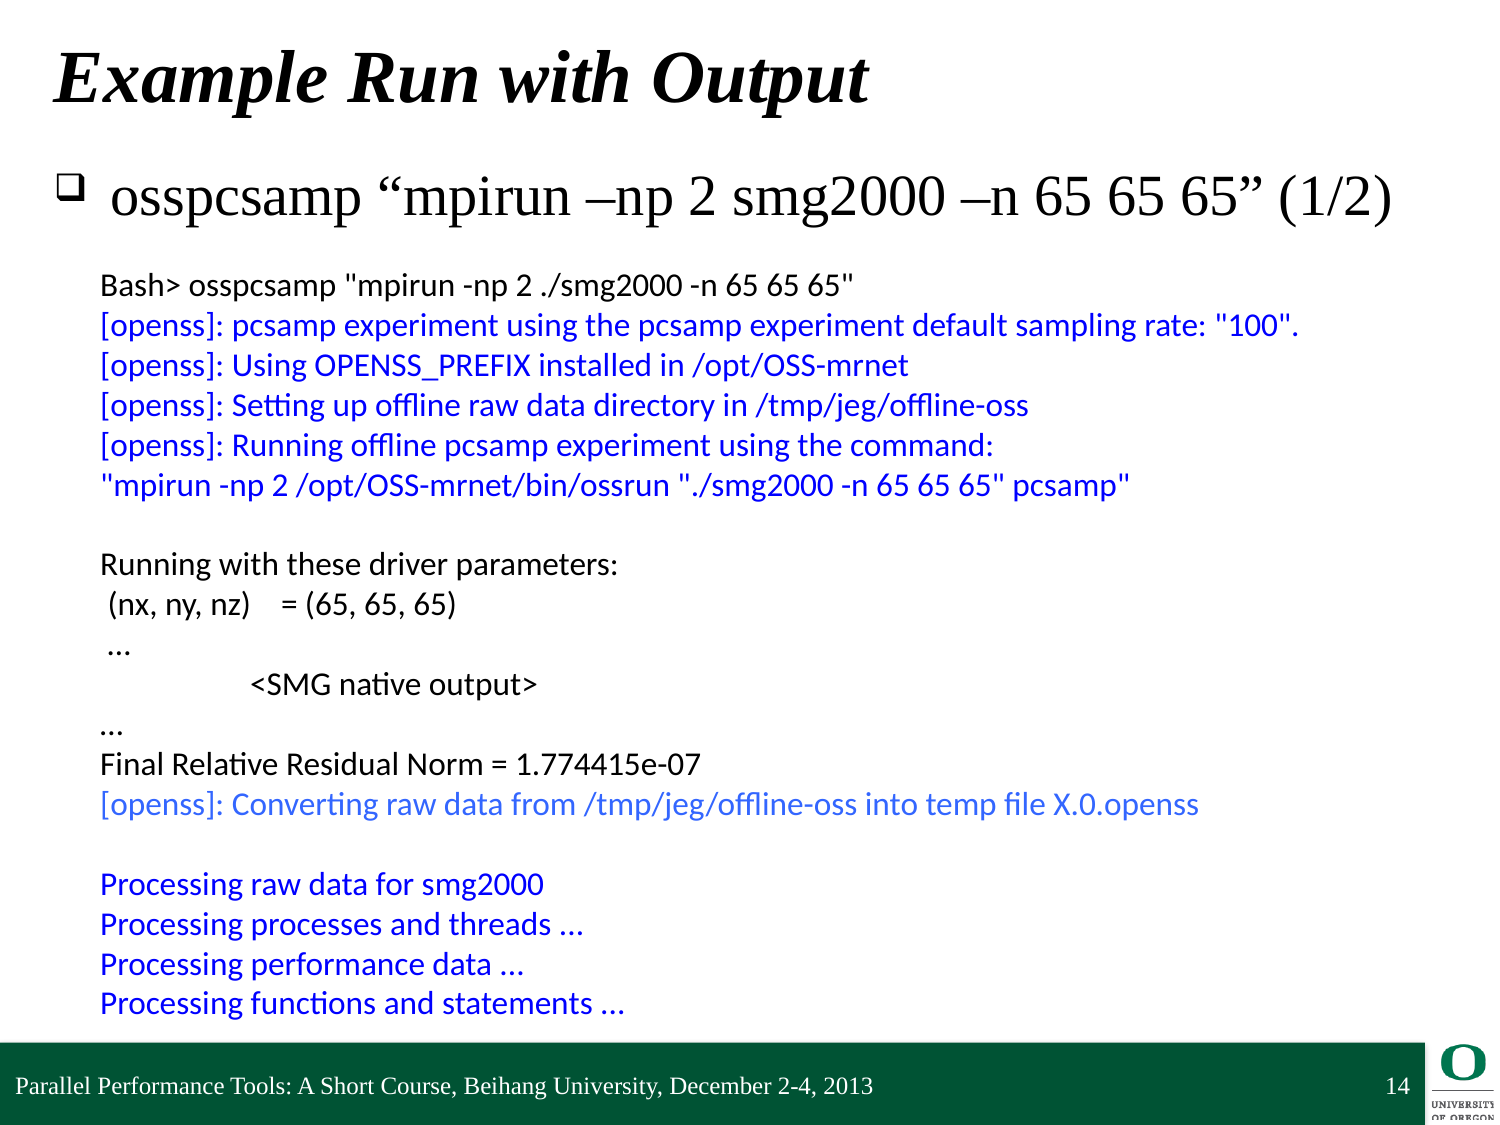

# Example Run with Output
osspcsamp “mpirun –np 2 smg2000 –n 65 65 65” (1/2)
Bash> osspcsamp "mpirun -np 2 ./smg2000 -n 65 65 65"
[openss]: pcsamp experiment using the pcsamp experiment default sampling rate: "100".
[openss]: Using OPENSS_PREFIX installed in /opt/OSS-mrnet
[openss]: Setting up offline raw data directory in /tmp/jeg/offline-oss
[openss]: Running offline pcsamp experiment using the command:
"mpirun -np 2 /opt/OSS-mrnet/bin/ossrun "./smg2000 -n 65 65 65" pcsamp"

Running with these driver parameters:
 (nx, ny, nz)    = (65, 65, 65)
 …
	<SMG native output>
…
Final Relative Residual Norm = 1.774415e-07
[openss]: Converting raw data from /tmp/jeg/offline-oss into temp file X.0.openss

Processing raw data for smg2000
Processing processes and threads ...
Processing performance data ...
Processing functions and statements ...

Parallel Performance Tools: A Short Course, Beihang University, December 2-4, 2013
14